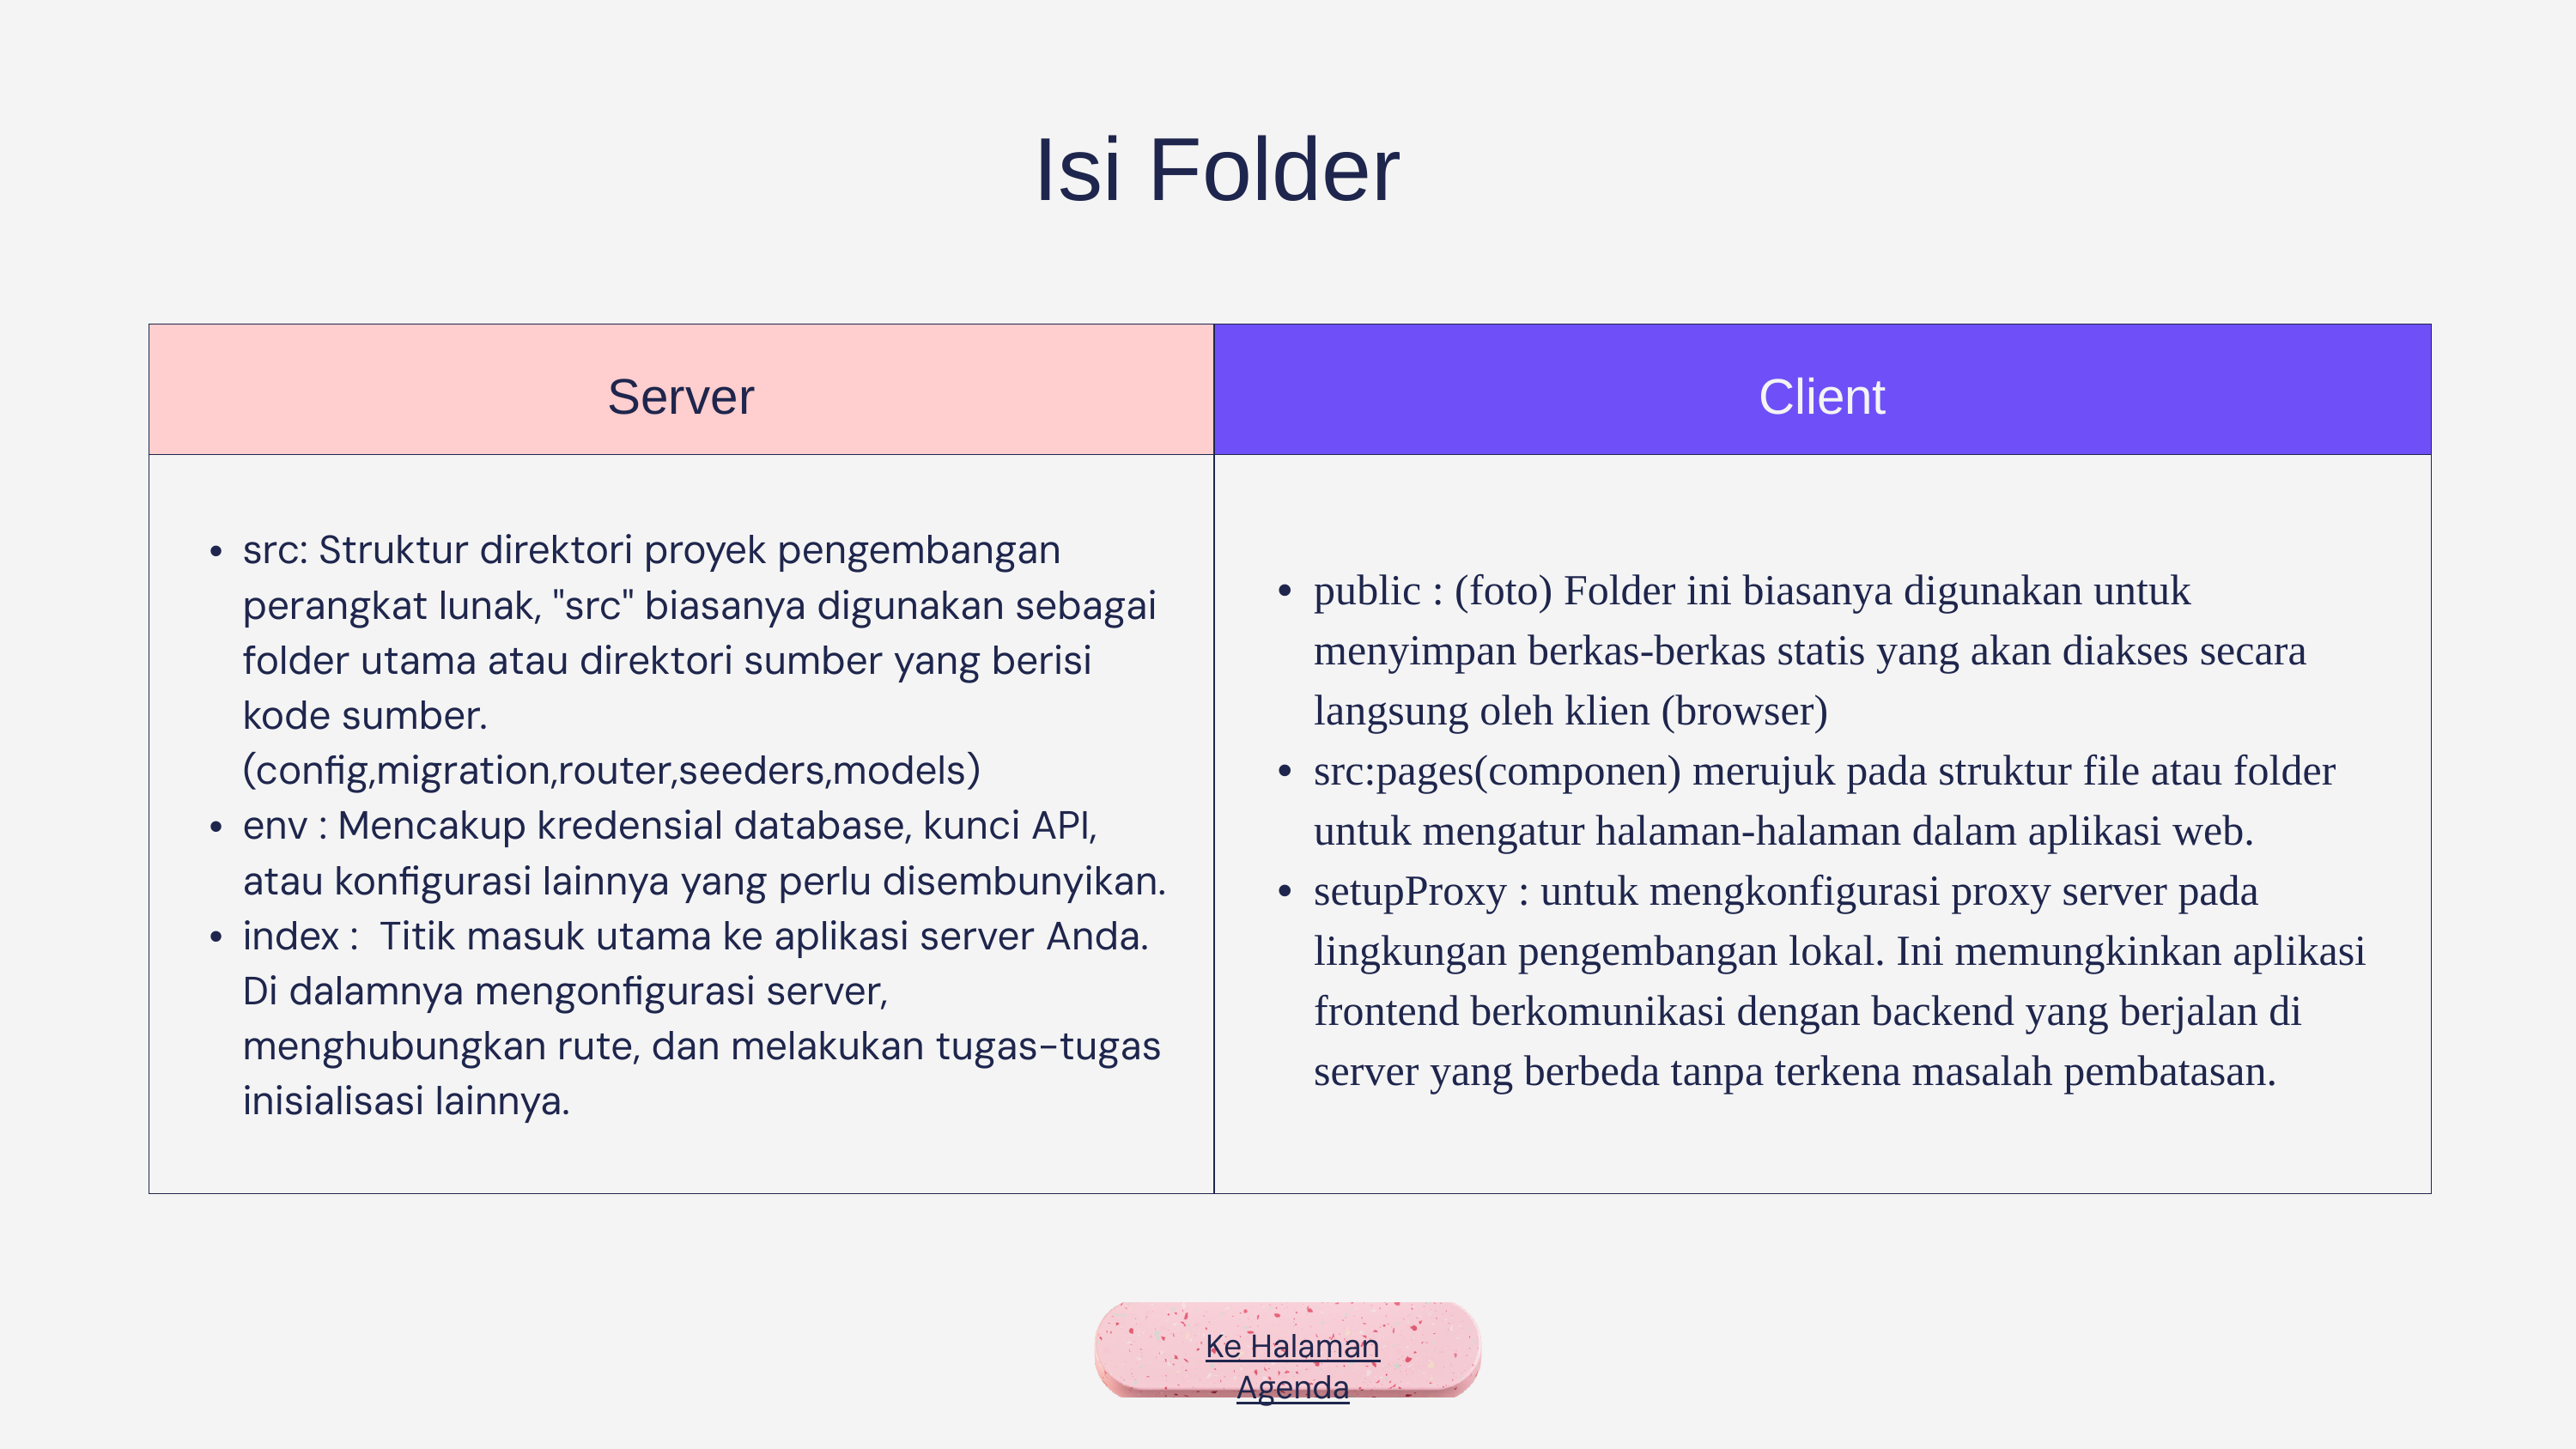

Isi Folder
| Server | Client |
| --- | --- |
| src: Struktur direktori proyek pengembangan perangkat lunak, "src" biasanya digunakan sebagai folder utama atau direktori sumber yang berisi kode sumber. (config,migration,router,seeders,models) env : Mencakup kredensial database, kunci API, atau konfigurasi lainnya yang perlu disembunyikan. index : Titik masuk utama ke aplikasi server Anda. Di dalamnya mengonfigurasi server, menghubungkan rute, dan melakukan tugas-tugas inisialisasi lainnya. | public : (foto) Folder ini biasanya digunakan untuk menyimpan berkas-berkas statis yang akan diakses secara langsung oleh klien (browser) src:pages(componen) merujuk pada struktur file atau folder untuk mengatur halaman-halaman dalam aplikasi web. setupProxy : untuk mengkonfigurasi proxy server pada lingkungan pengembangan lokal. Ini memungkinkan aplikasi frontend berkomunikasi dengan backend yang berjalan di server yang berbeda tanpa terkena masalah pembatasan. |

Ke Halaman Agenda